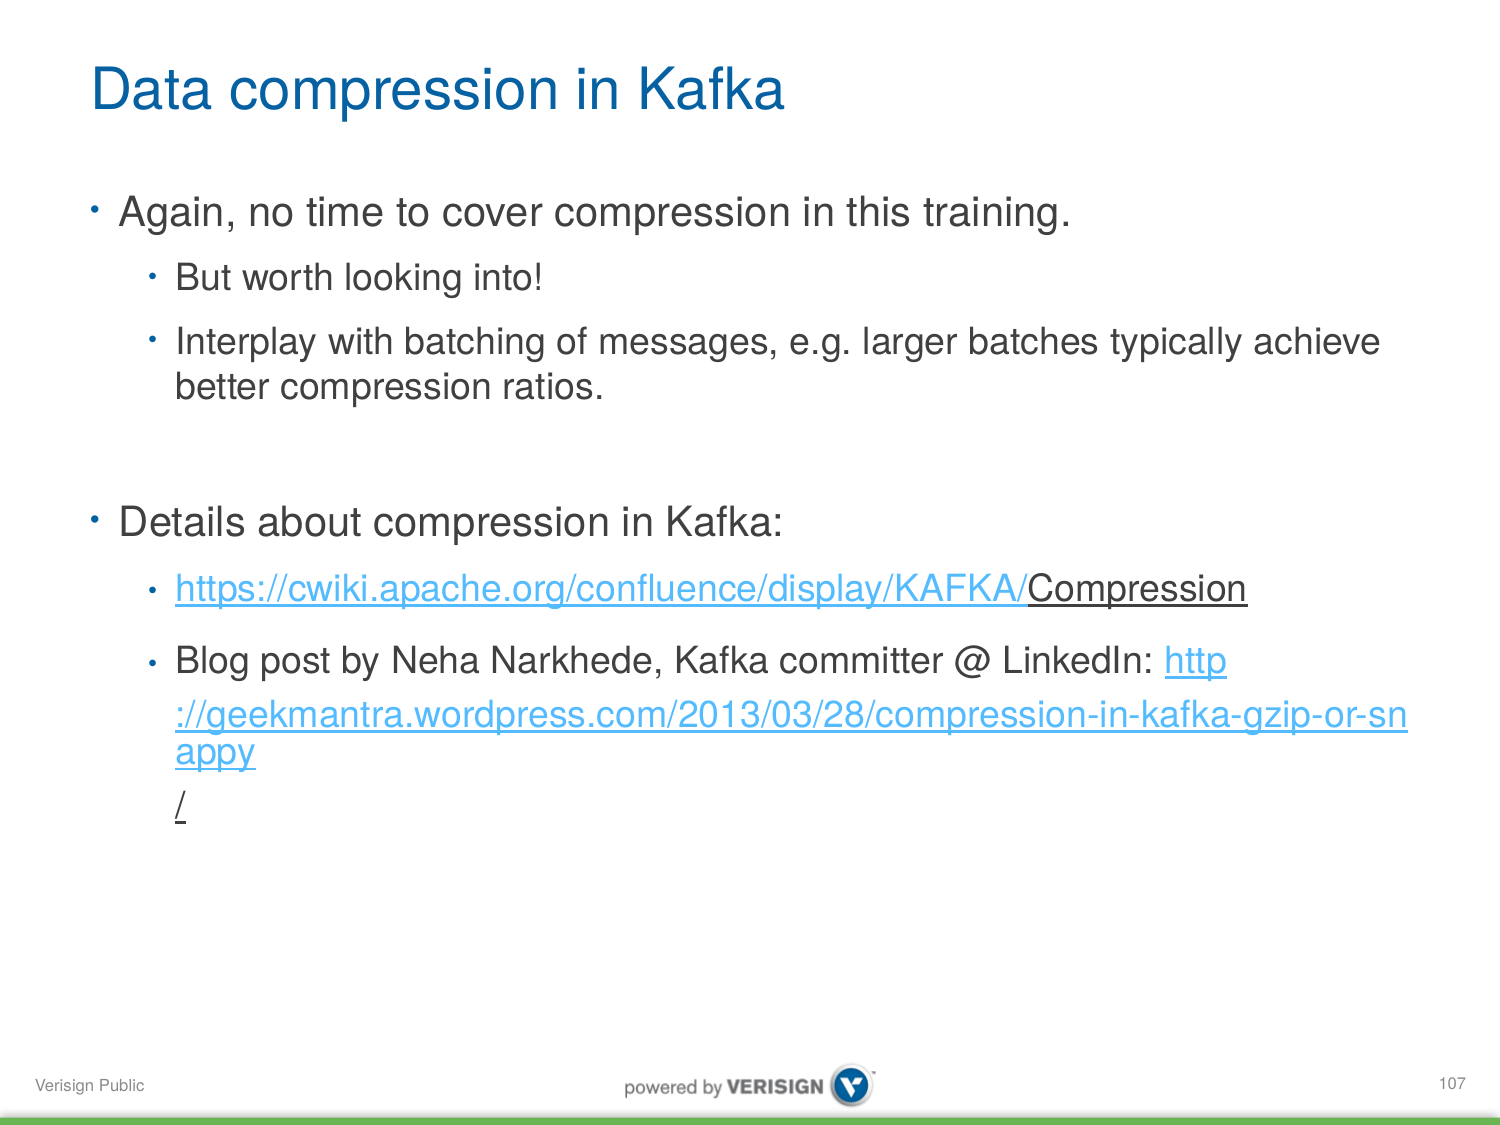

# Data compression in Kafka
Again, no time to cover compression in this training.
But worth looking into!
Interplay with batching of messages, e.g. larger batches typically achieve better compression ratios.

Details about compression in Kafka:
https://cwiki.apache.org/confluence/display/KAFKA/Compression
Blog post by Neha Narkhede, Kafka committer @ LinkedIn: http://geekmantra.wordpress.com/2013/03/28/compression-in-kafka-gzip-or-snappy/
107